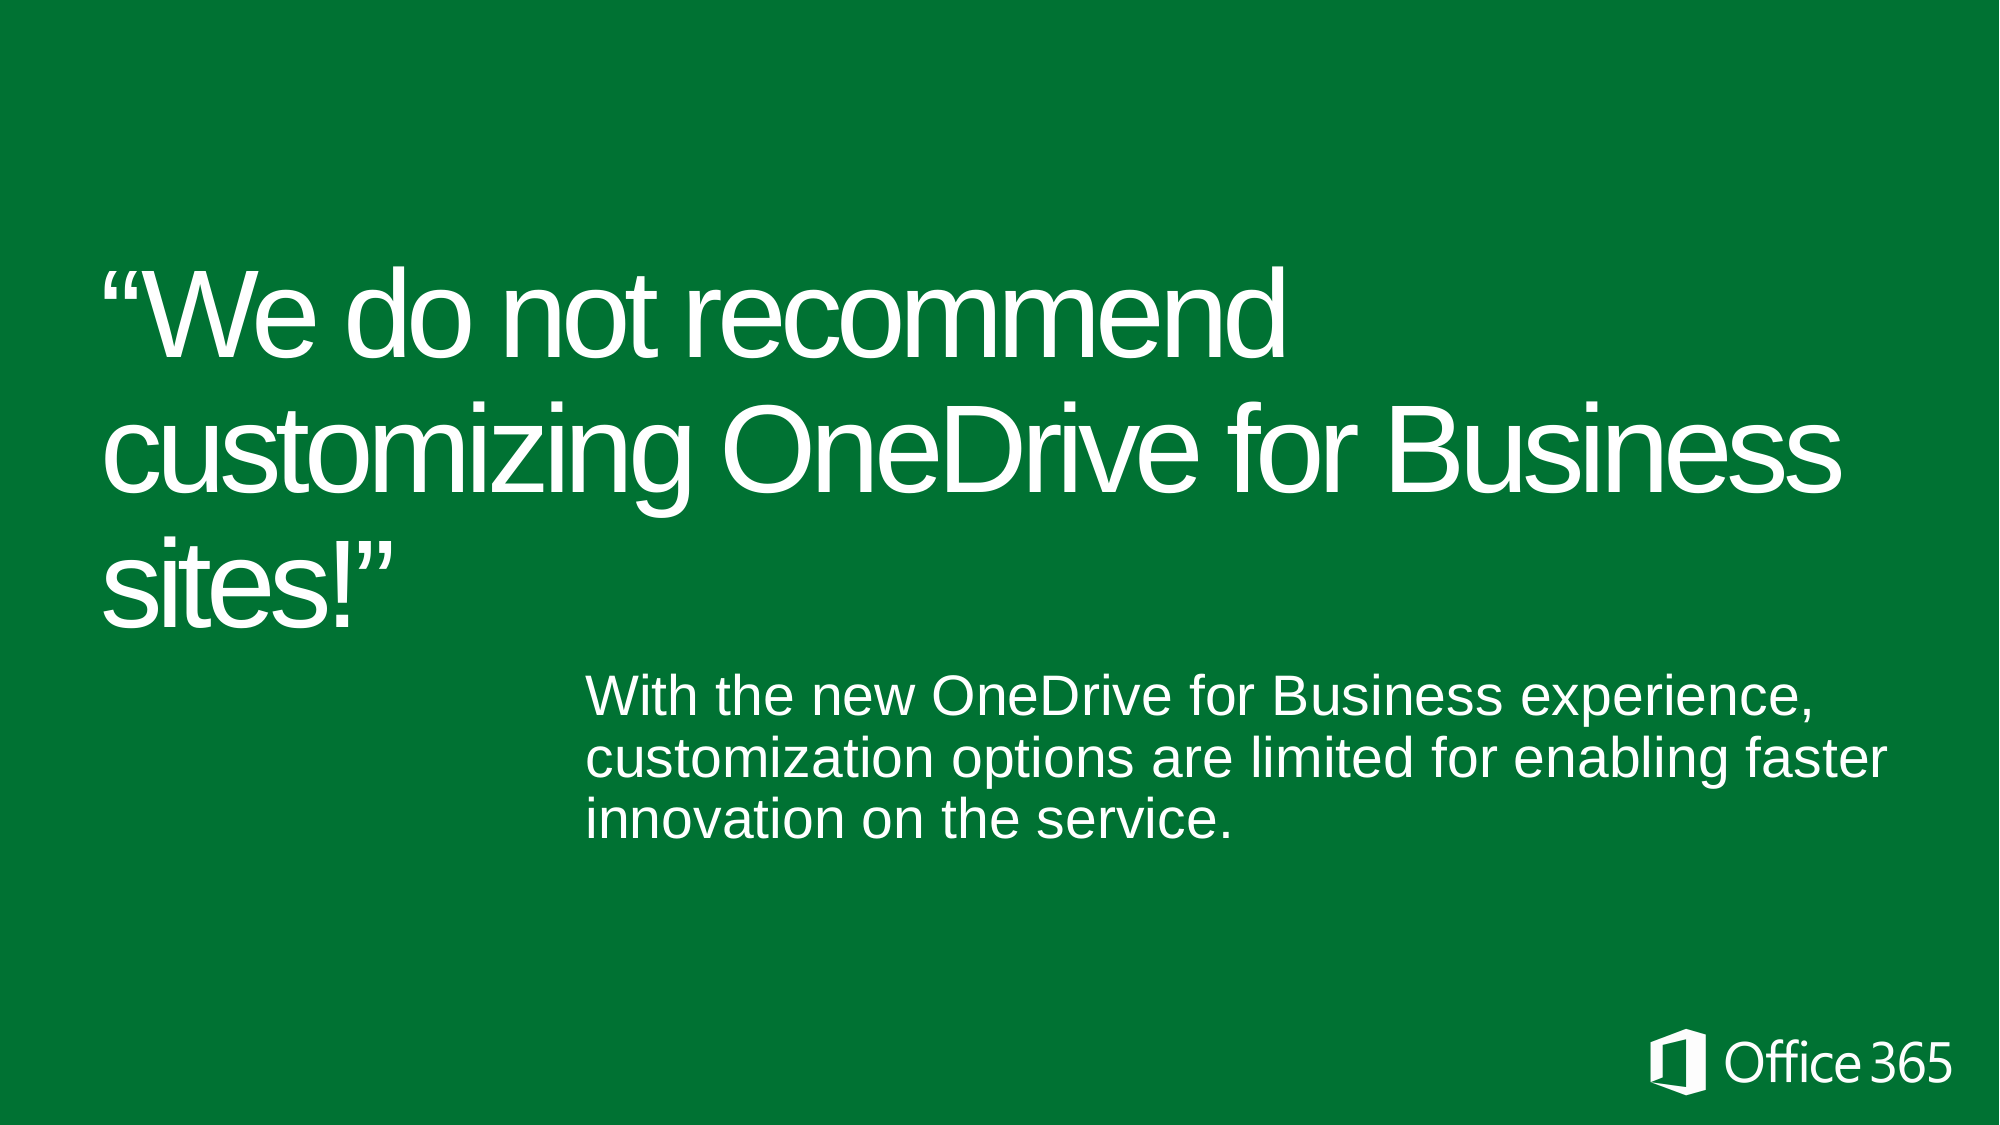

# “We do not recommend customizing OneDrive for Business sites!”
With the new OneDrive for Business experience, customization options are limited for enabling faster innovation on the service.